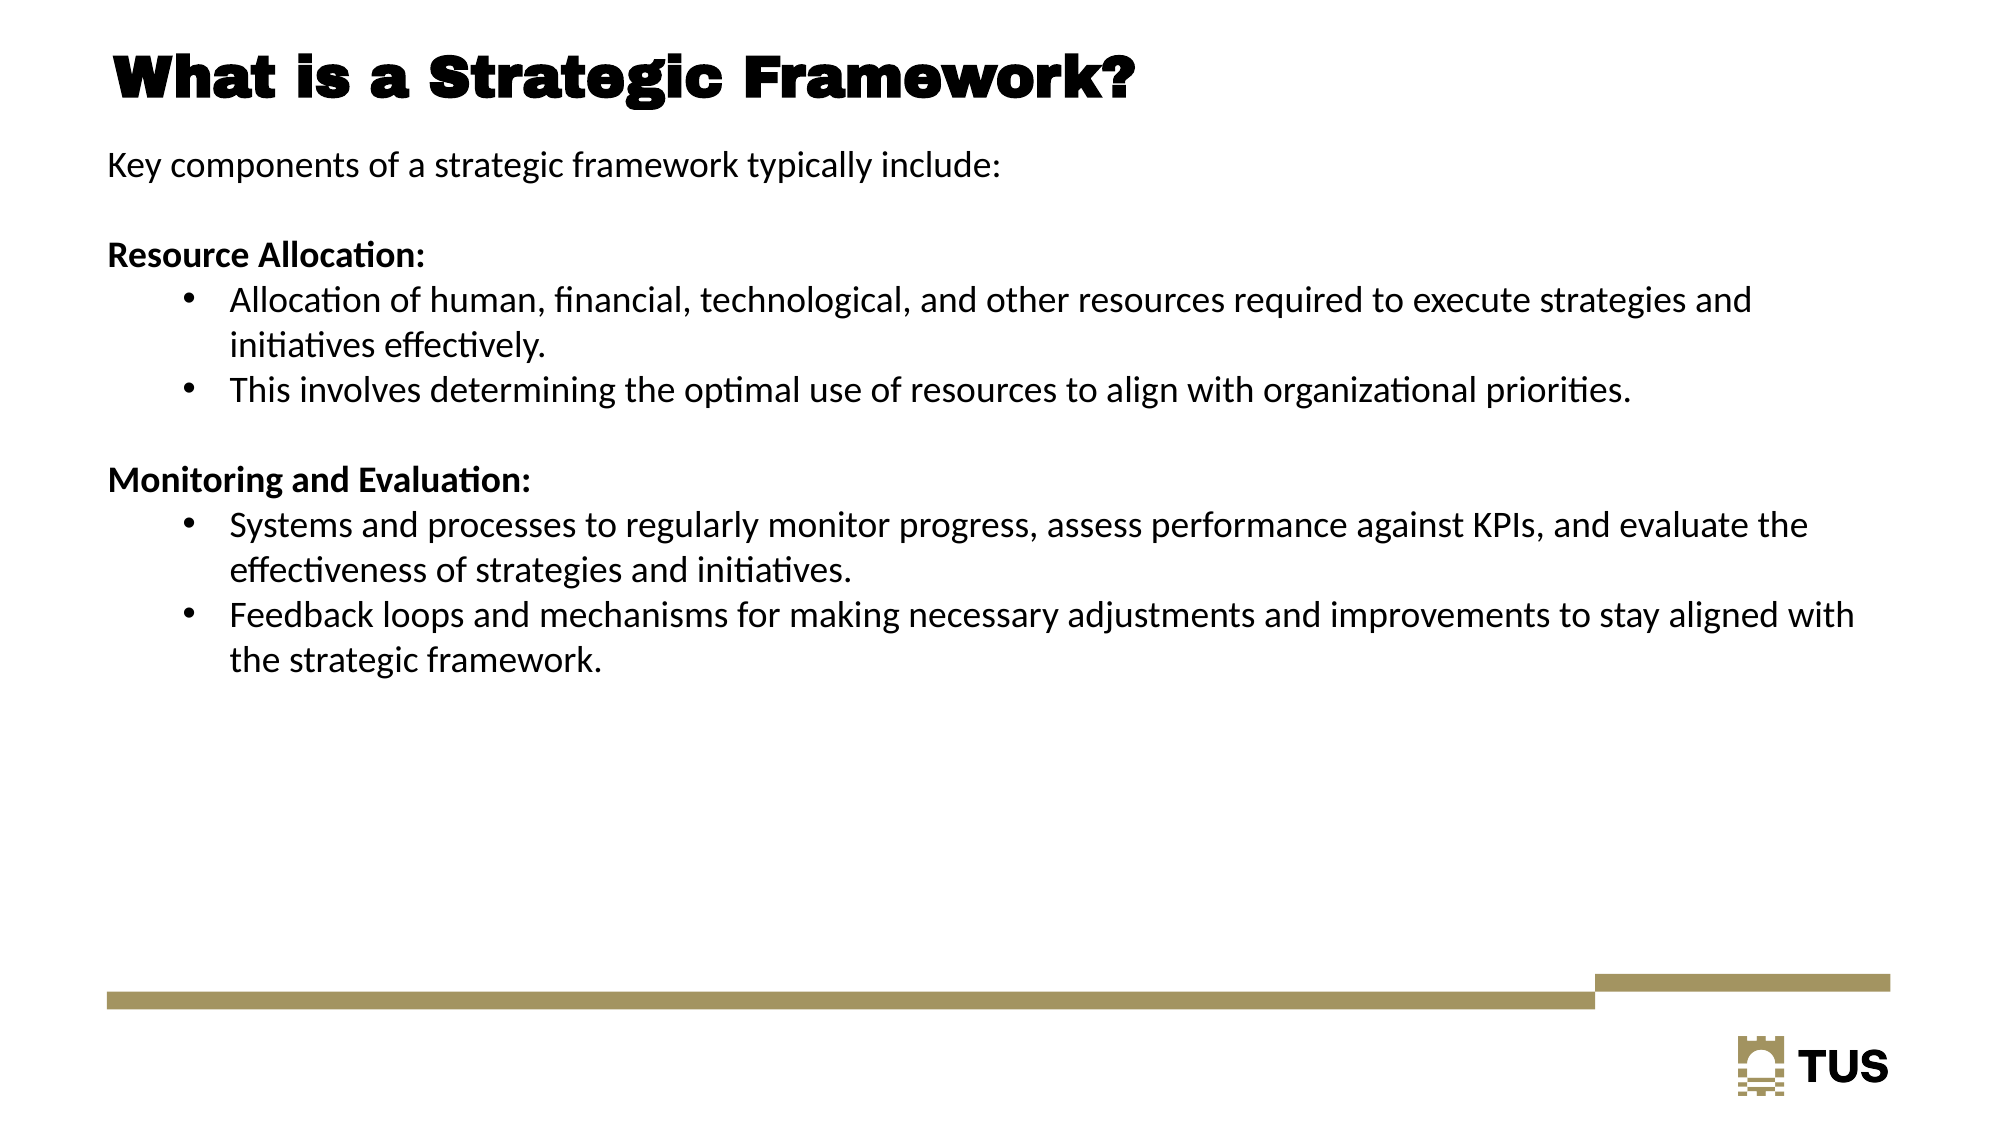

# What is a Strategic Framework?
Key components of a strategic framework typically include:

Resource Allocation:
Allocation of human, financial, technological, and other resources required to execute strategies and initiatives effectively.
This involves determining the optimal use of resources to align with organizational priorities.

Monitoring and Evaluation:
Systems and processes to regularly monitor progress, assess performance against KPIs, and evaluate the effectiveness of strategies and initiatives.
Feedback loops and mechanisms for making necessary adjustments and improvements to stay aligned with the strategic framework.